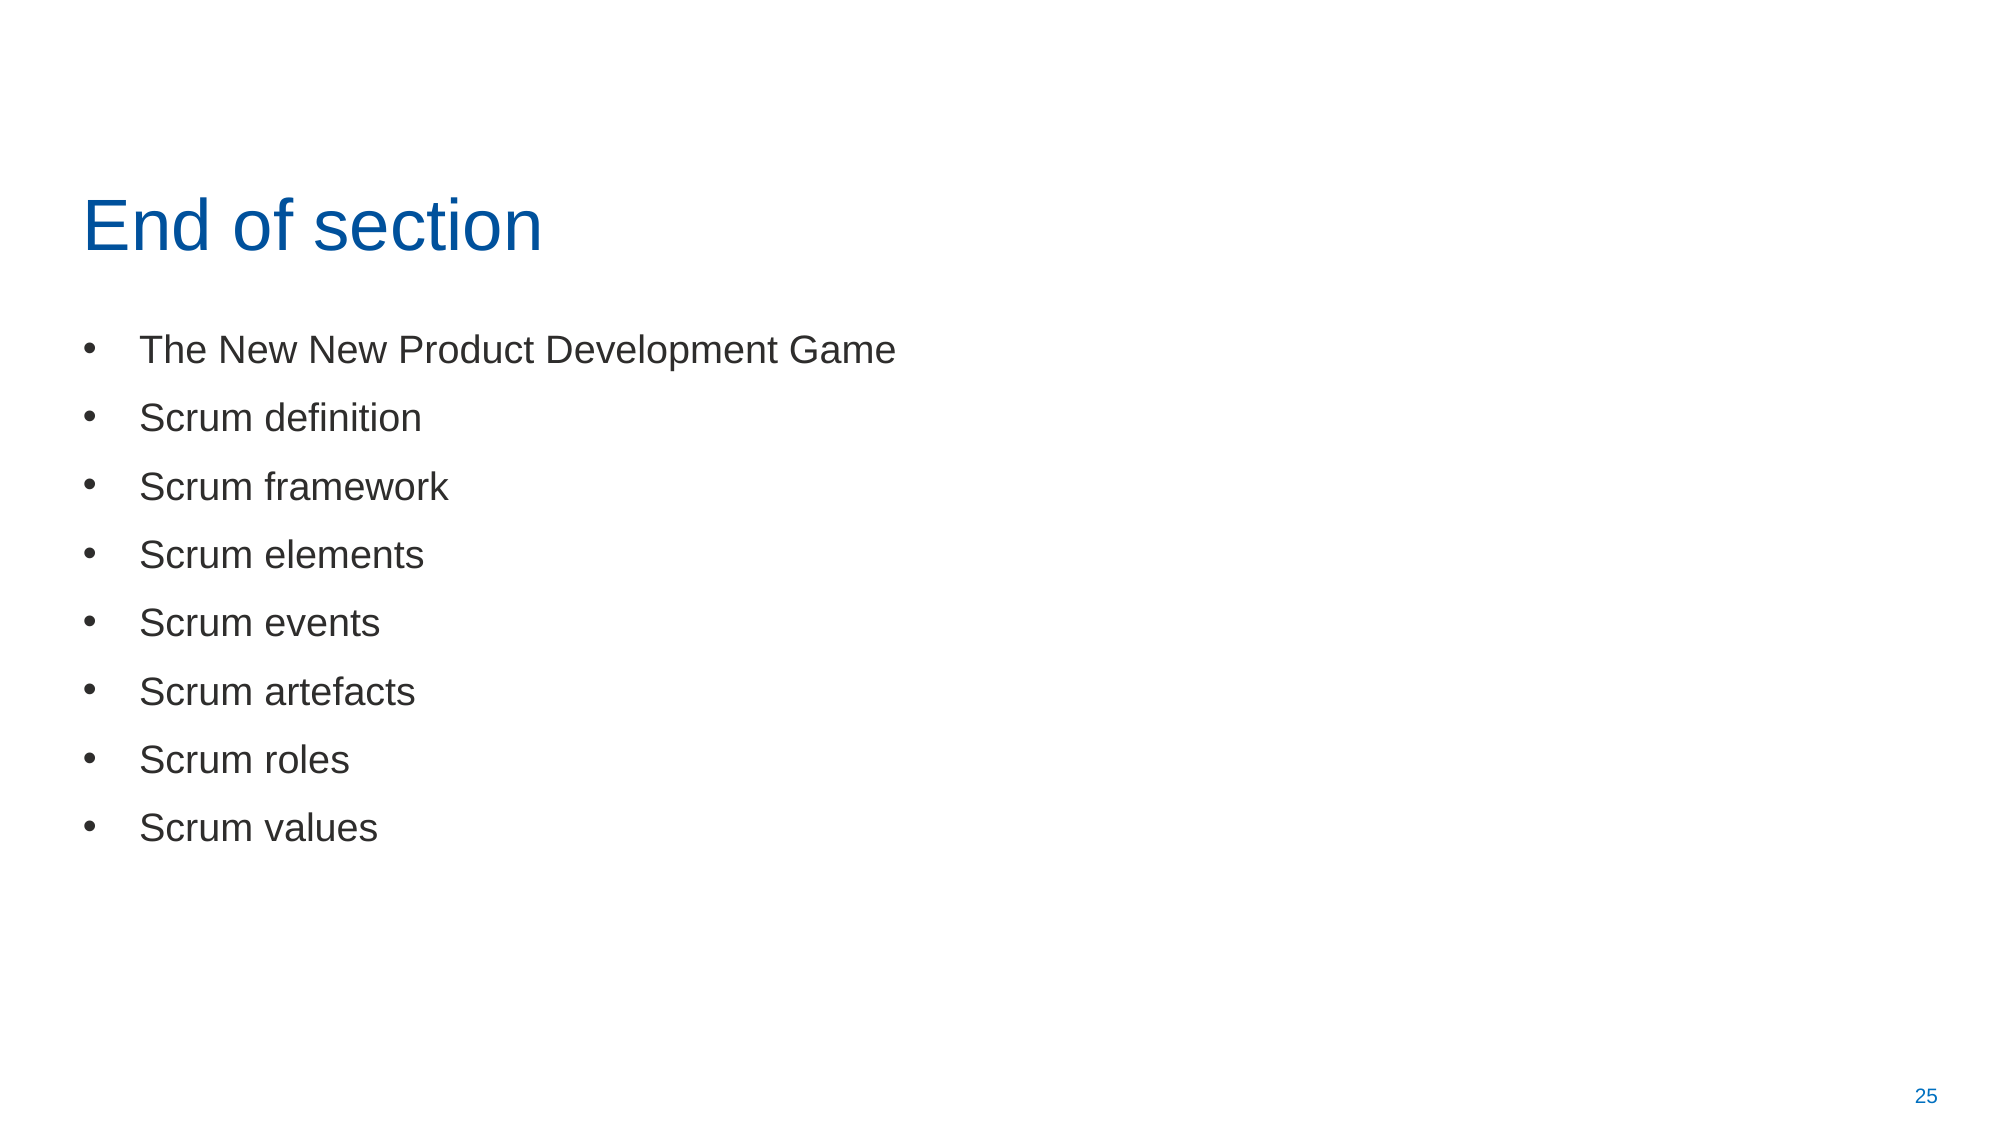

# End of section
The New New Product Development Game
Scrum definition
Scrum framework
Scrum elements
Scrum events
Scrum artefacts
Scrum roles
Scrum values